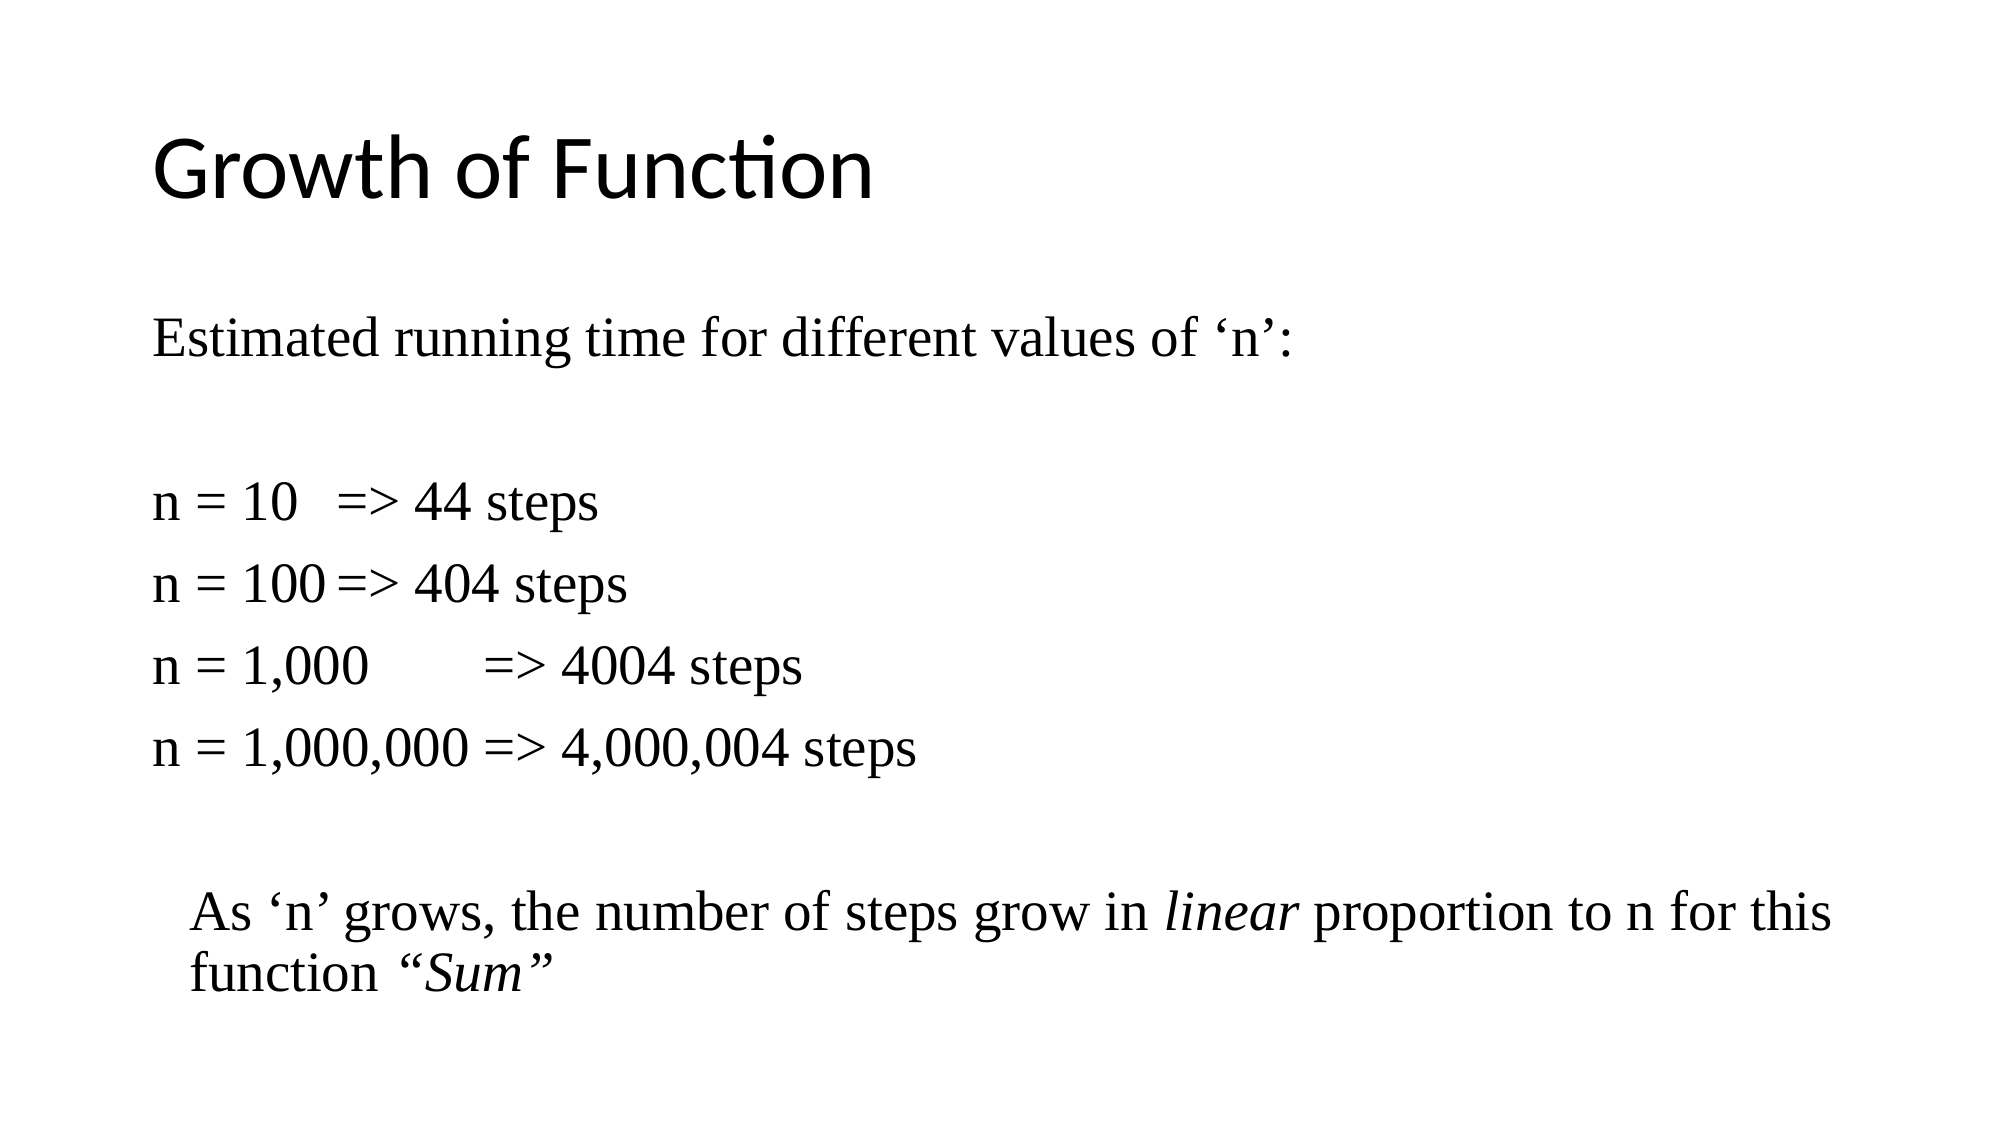

# Growth of Function
Estimated running time for different values of ‘n’:

n = 10				=> 44 steps
n = 100			=> 404 steps
n = 1,000			=> 4004 steps
n = 1,000,000		=> 4,000,004 steps

	As ‘n’ grows, the number of steps grow in linear proportion to n for this function “Sum”